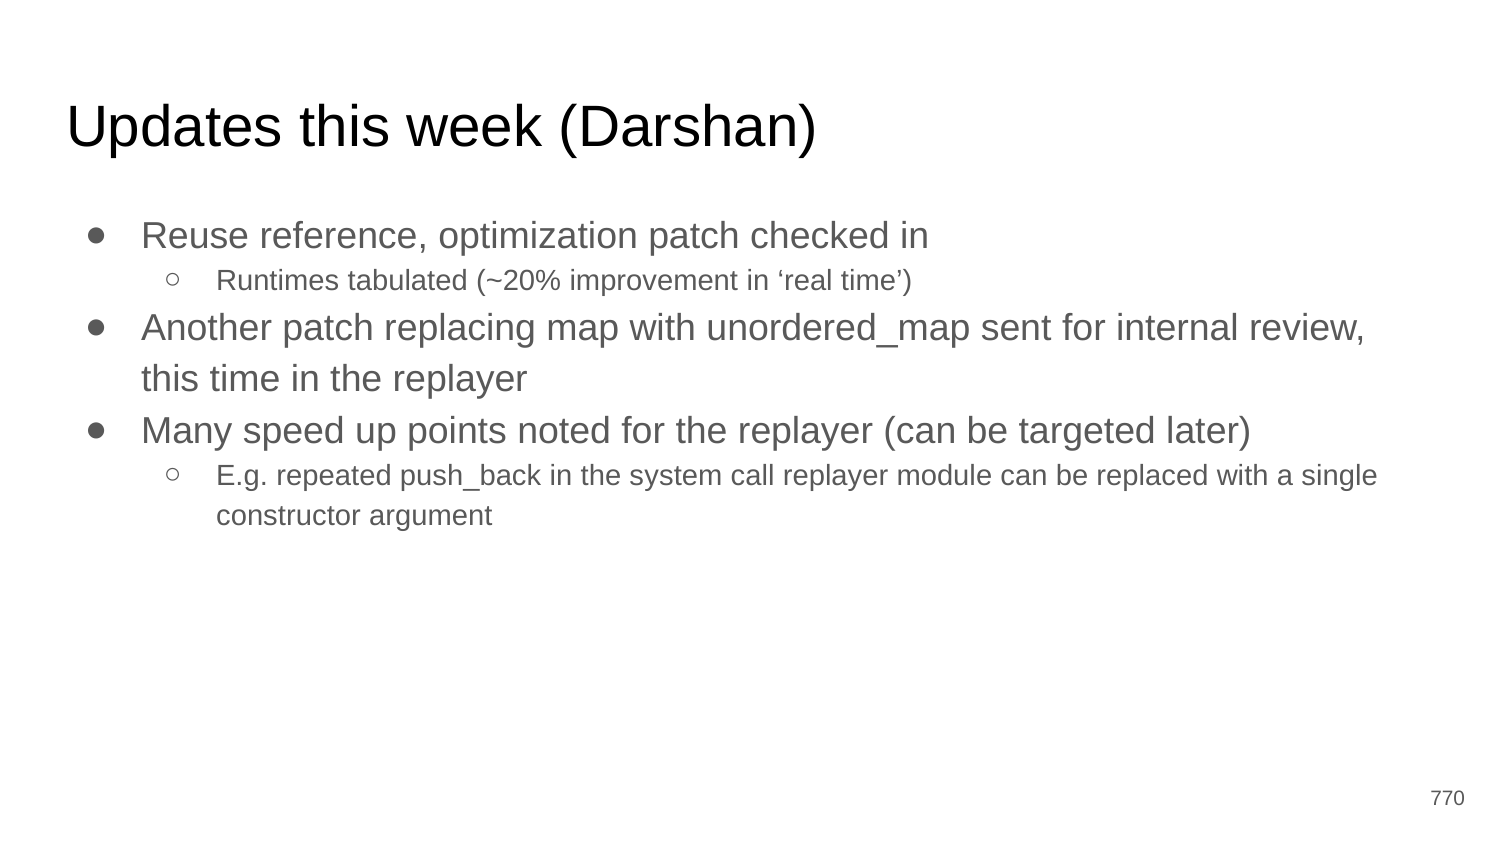

# Updates this week (Darshan)
Reuse reference, optimization patch checked in
Runtimes tabulated (~20% improvement in ‘real time’)
Another patch replacing map with unordered_map sent for internal review, this time in the replayer
Many speed up points noted for the replayer (can be targeted later)
E.g. repeated push_back in the system call replayer module can be replaced with a single constructor argument
770